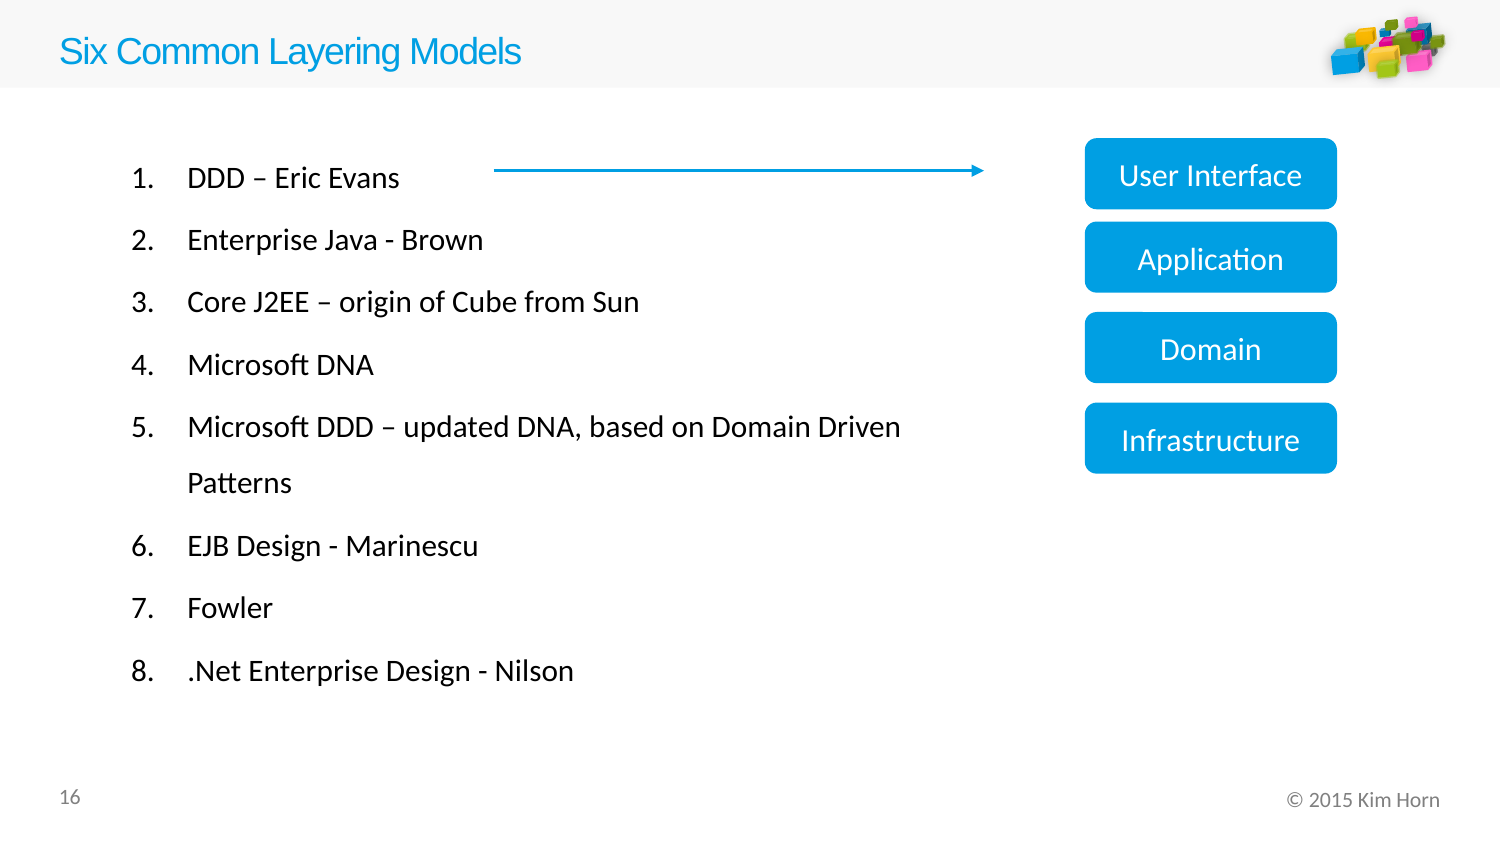

# Six Common Layering Models
DDD – Eric Evans
Enterprise Java - Brown
Core J2EE – origin of Cube from Sun
Microsoft DNA
Microsoft DDD – updated DNA, based on Domain Driven Patterns
EJB Design - Marinescu
Fowler
.Net Enterprise Design - Nilson
User Interface
Application
Domain
Infrastructure